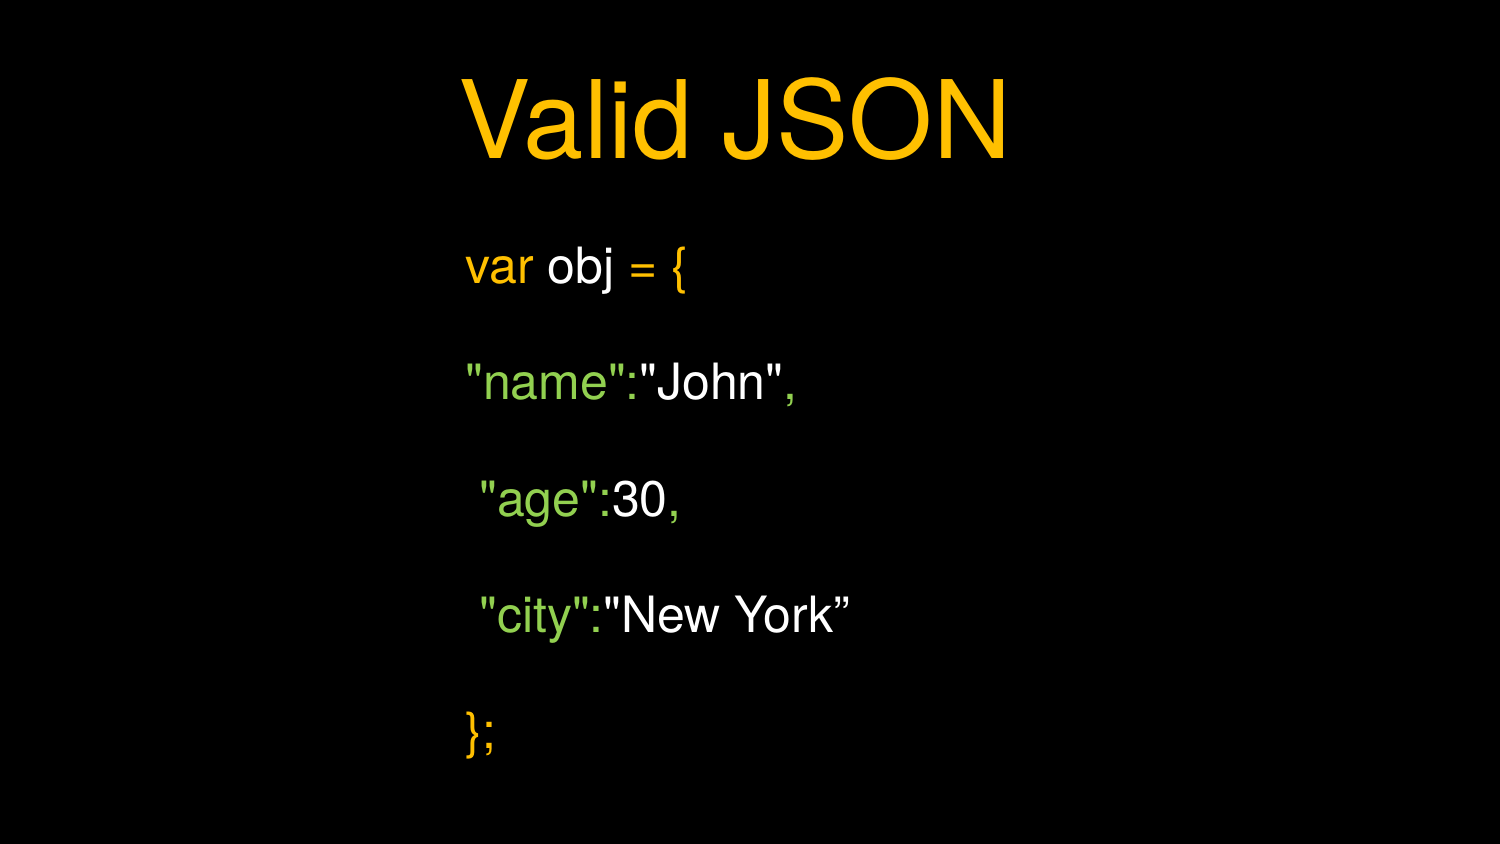

# Valid JSON
var obj = {
"name":"John",
 "age":30,
 "city":"New York”
};